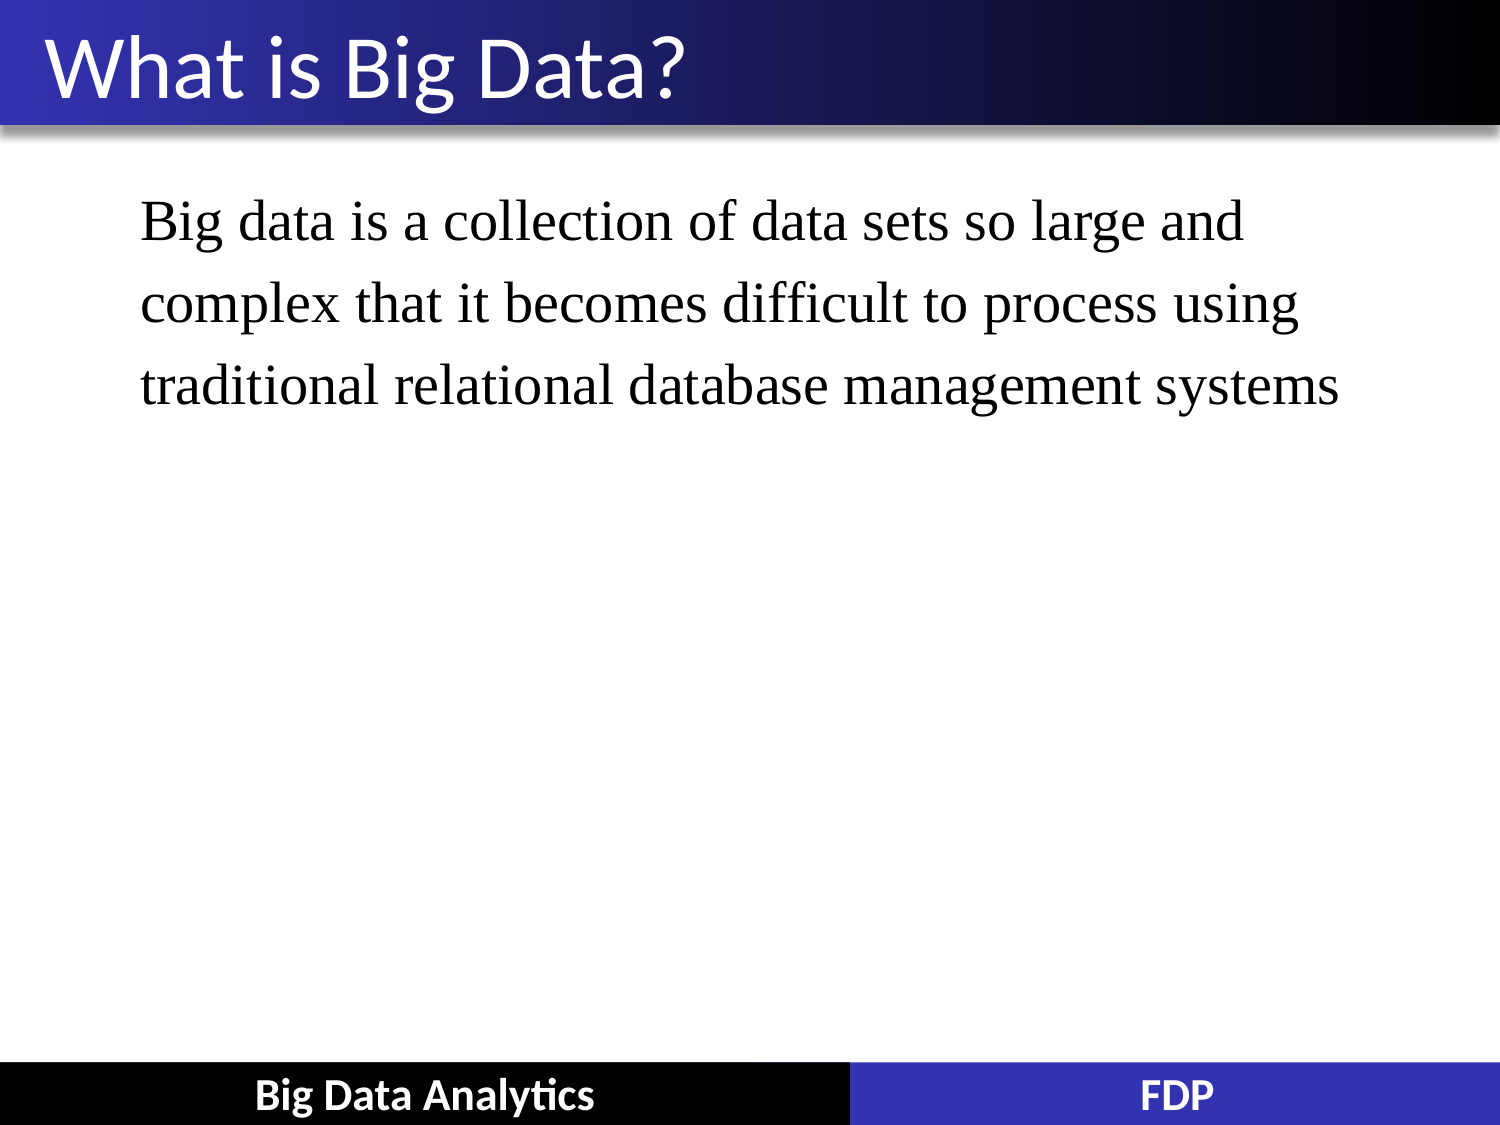

# What is Big Data?
Big data is a collection of data sets so large and
complex that it becomes difficult to process using
traditional relational database management systems
Big Data Analytics
FDP
Big Data Computing-A practical approach